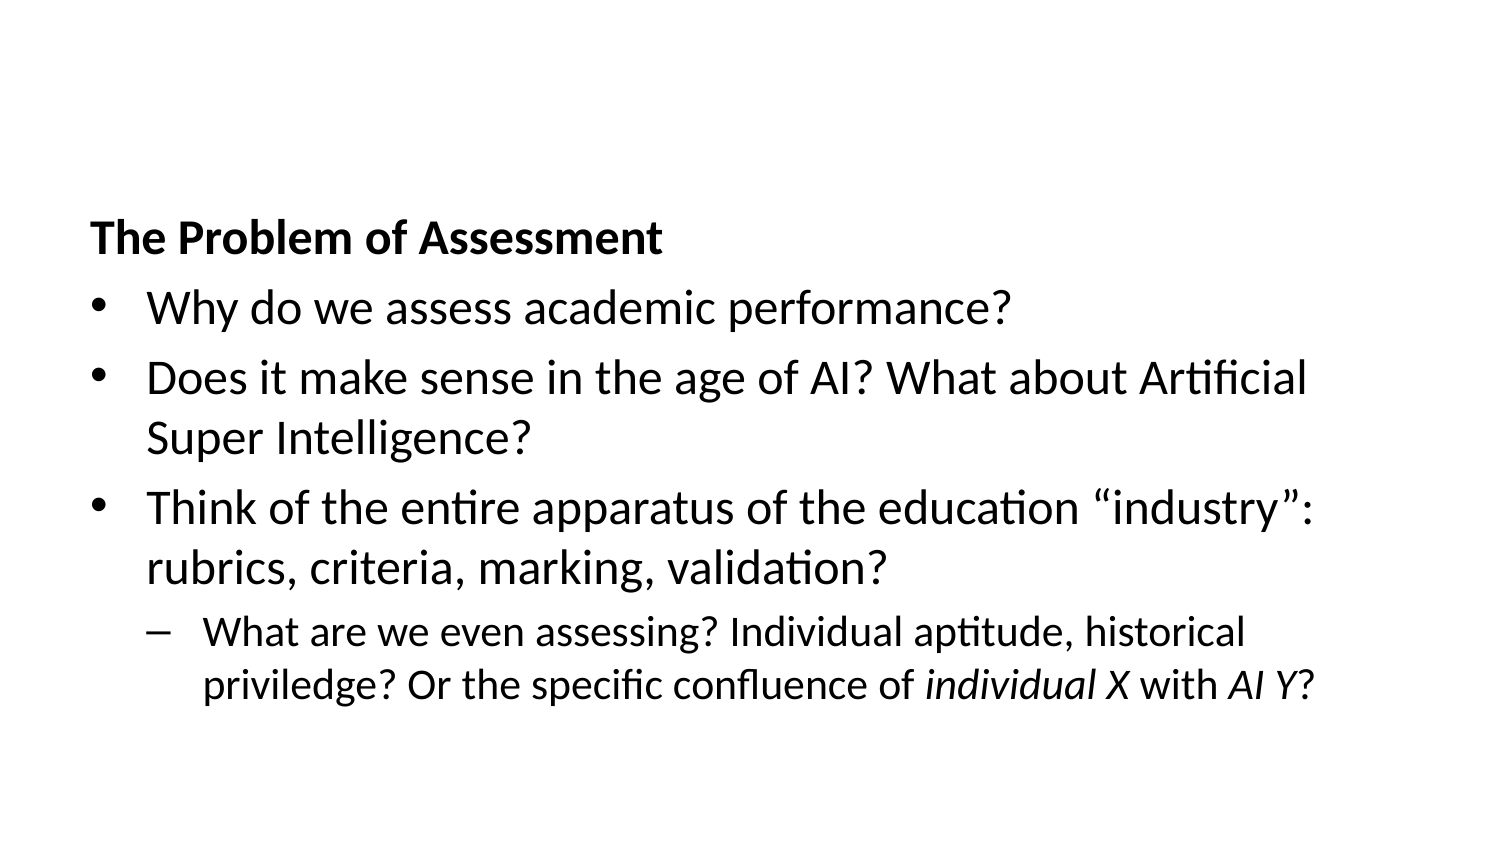

The Problem of Assessment
Why do we assess academic performance?
Does it make sense in the age of AI? What about Artificial Super Intelligence?
Think of the entire apparatus of the education “industry”: rubrics, criteria, marking, validation?
What are we even assessing? Individual aptitude, historical priviledge? Or the specific confluence of individual X with AI Y?